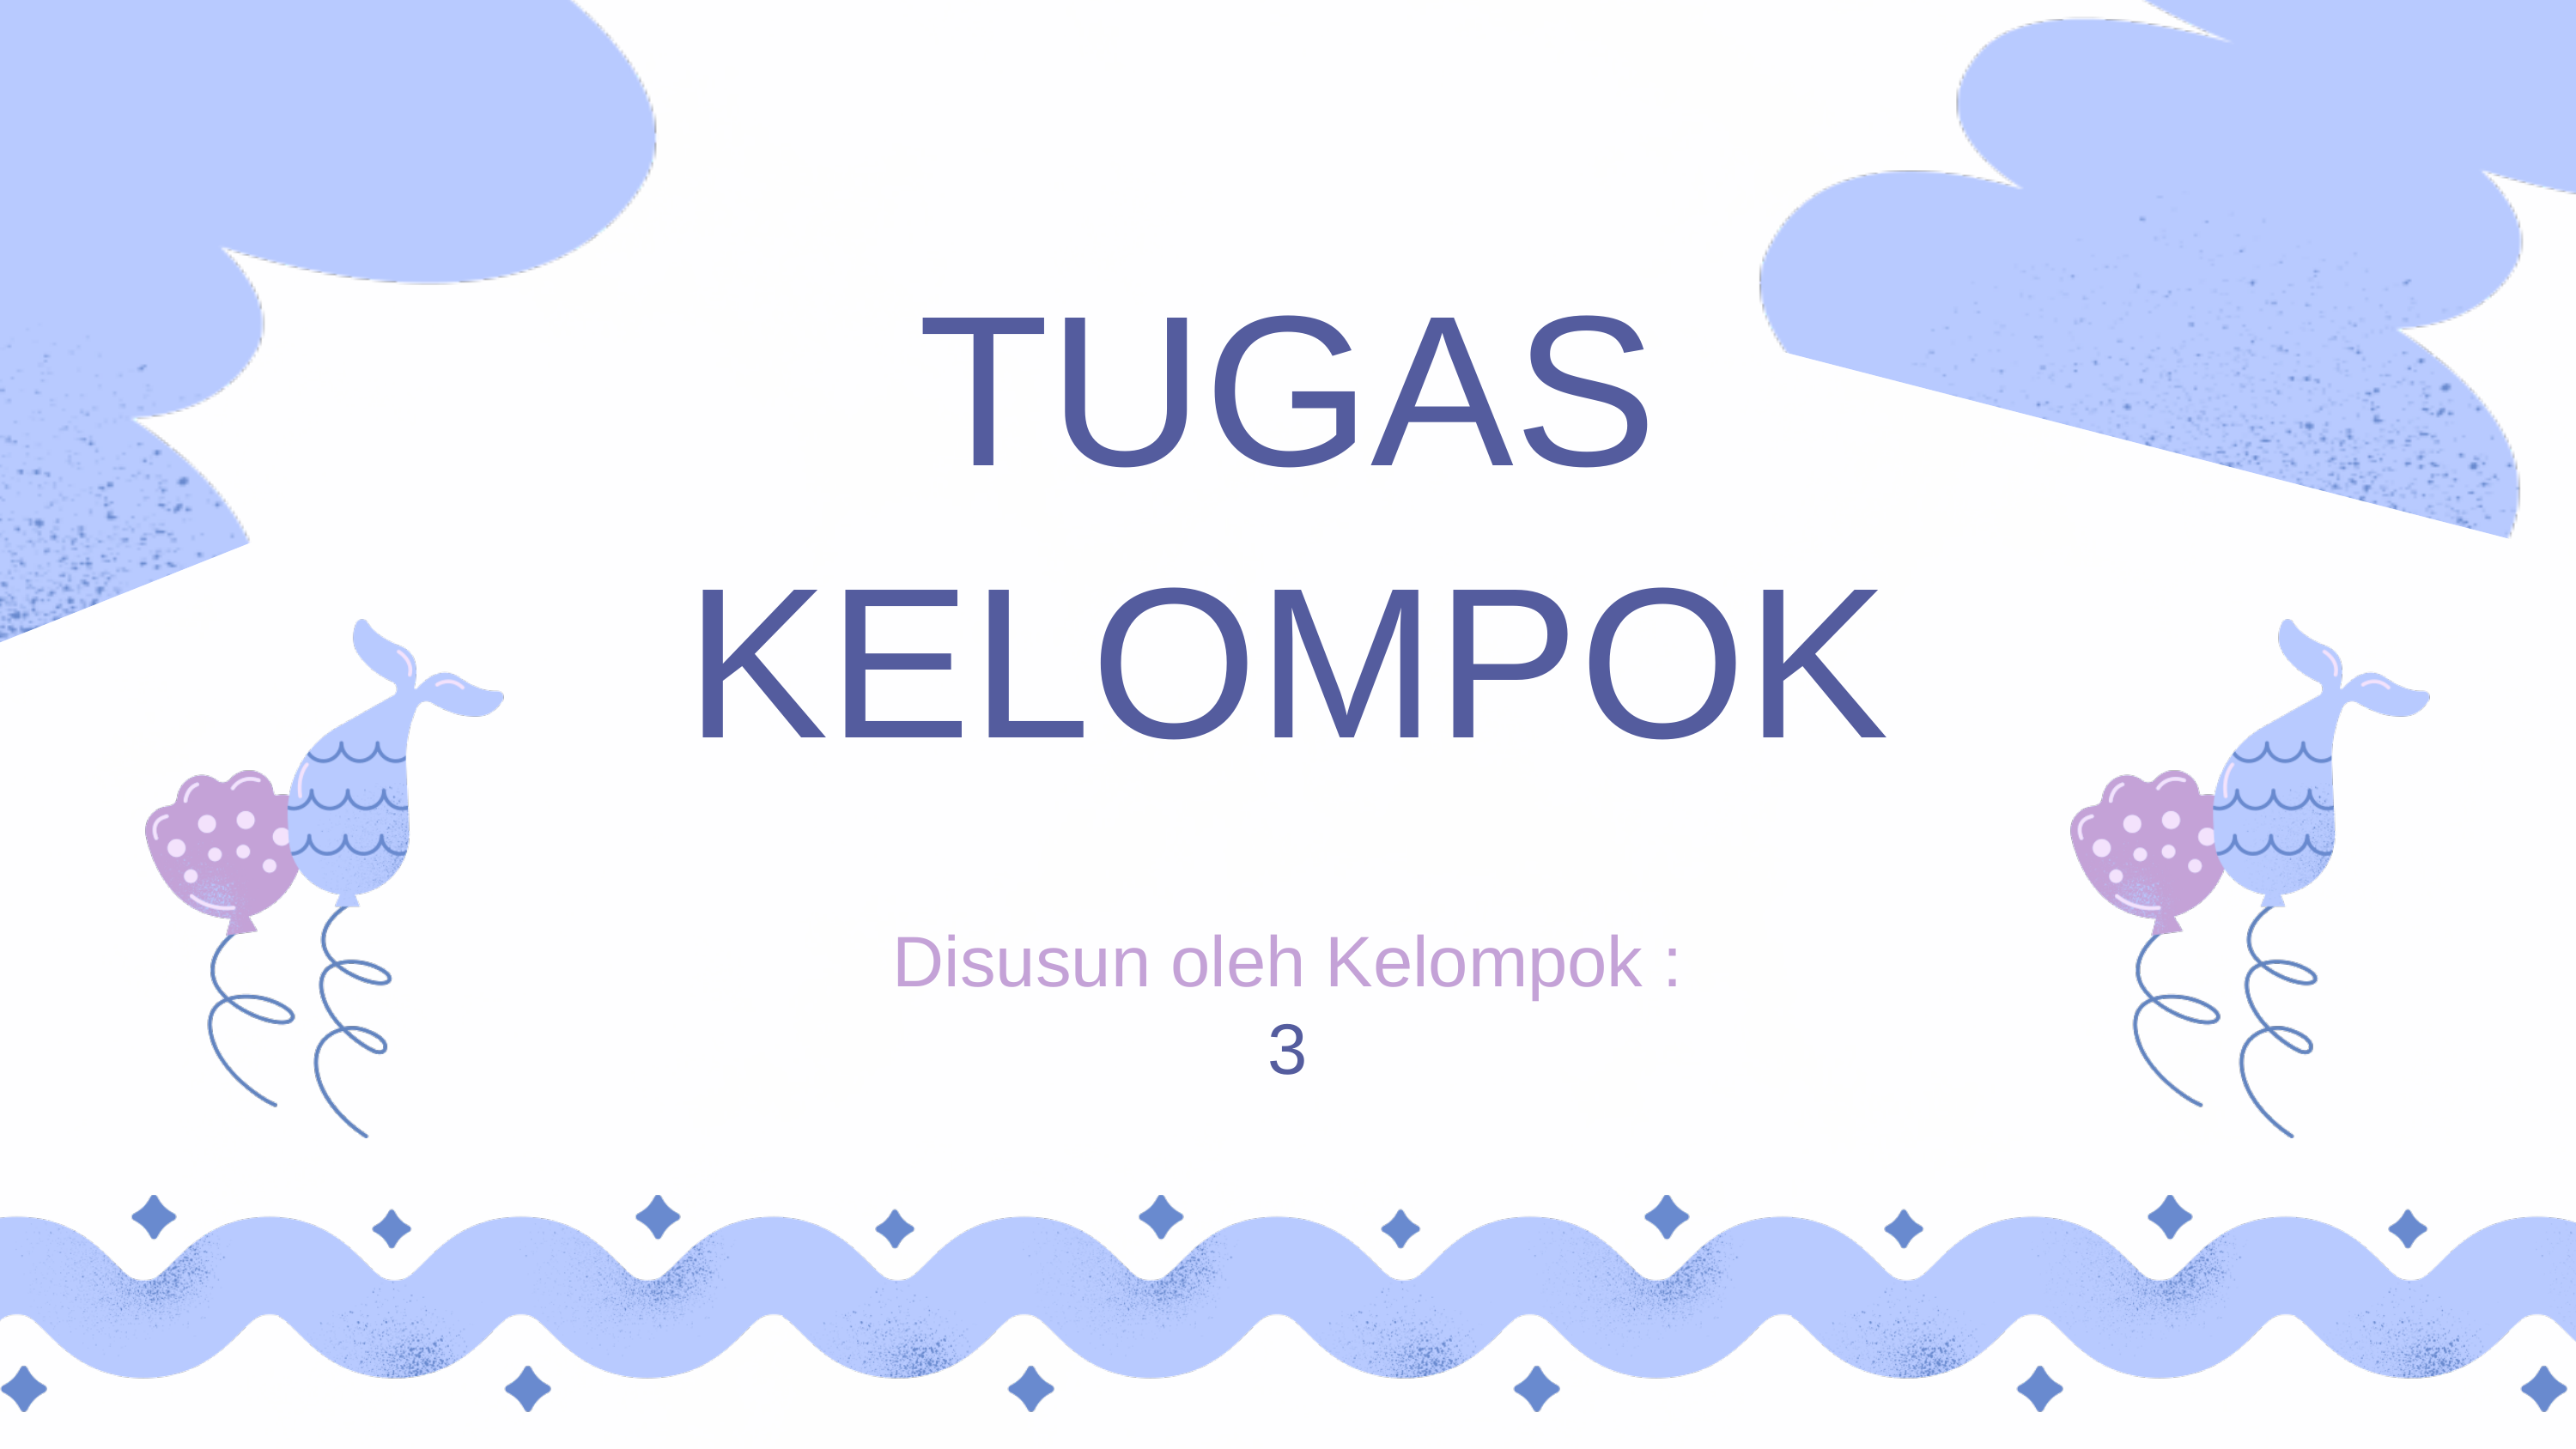

TUGAS KELOMPOK

Disusun oleh Kelompok :
3